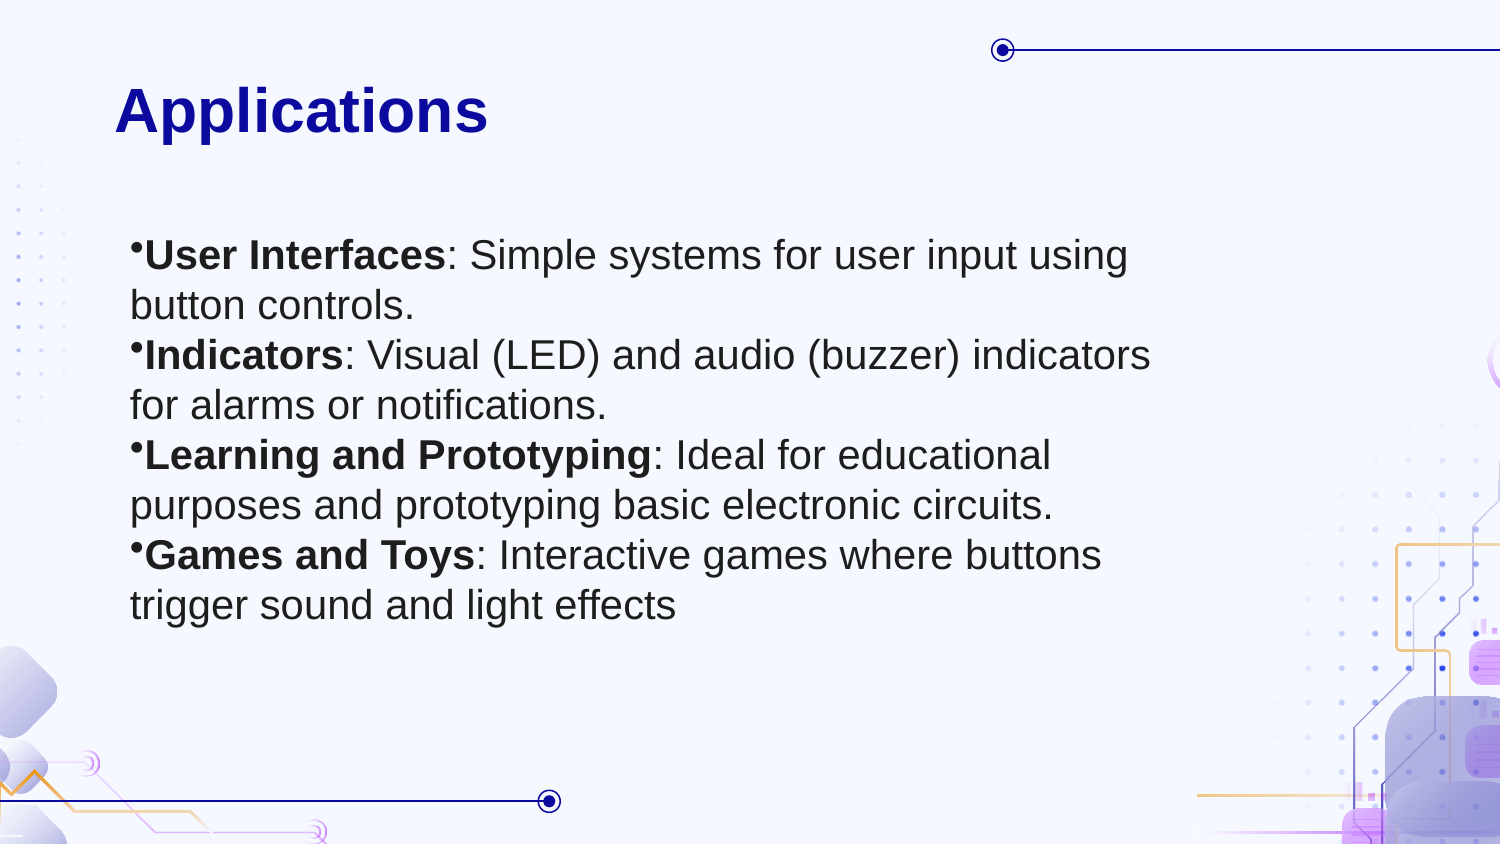

# Applications
User Interfaces: Simple systems for user input using button controls.
Indicators: Visual (LED) and audio (buzzer) indicators for alarms or notifications.
Learning and Prototyping: Ideal for educational purposes and prototyping basic electronic circuits.
Games and Toys: Interactive games where buttons trigger sound and light effects